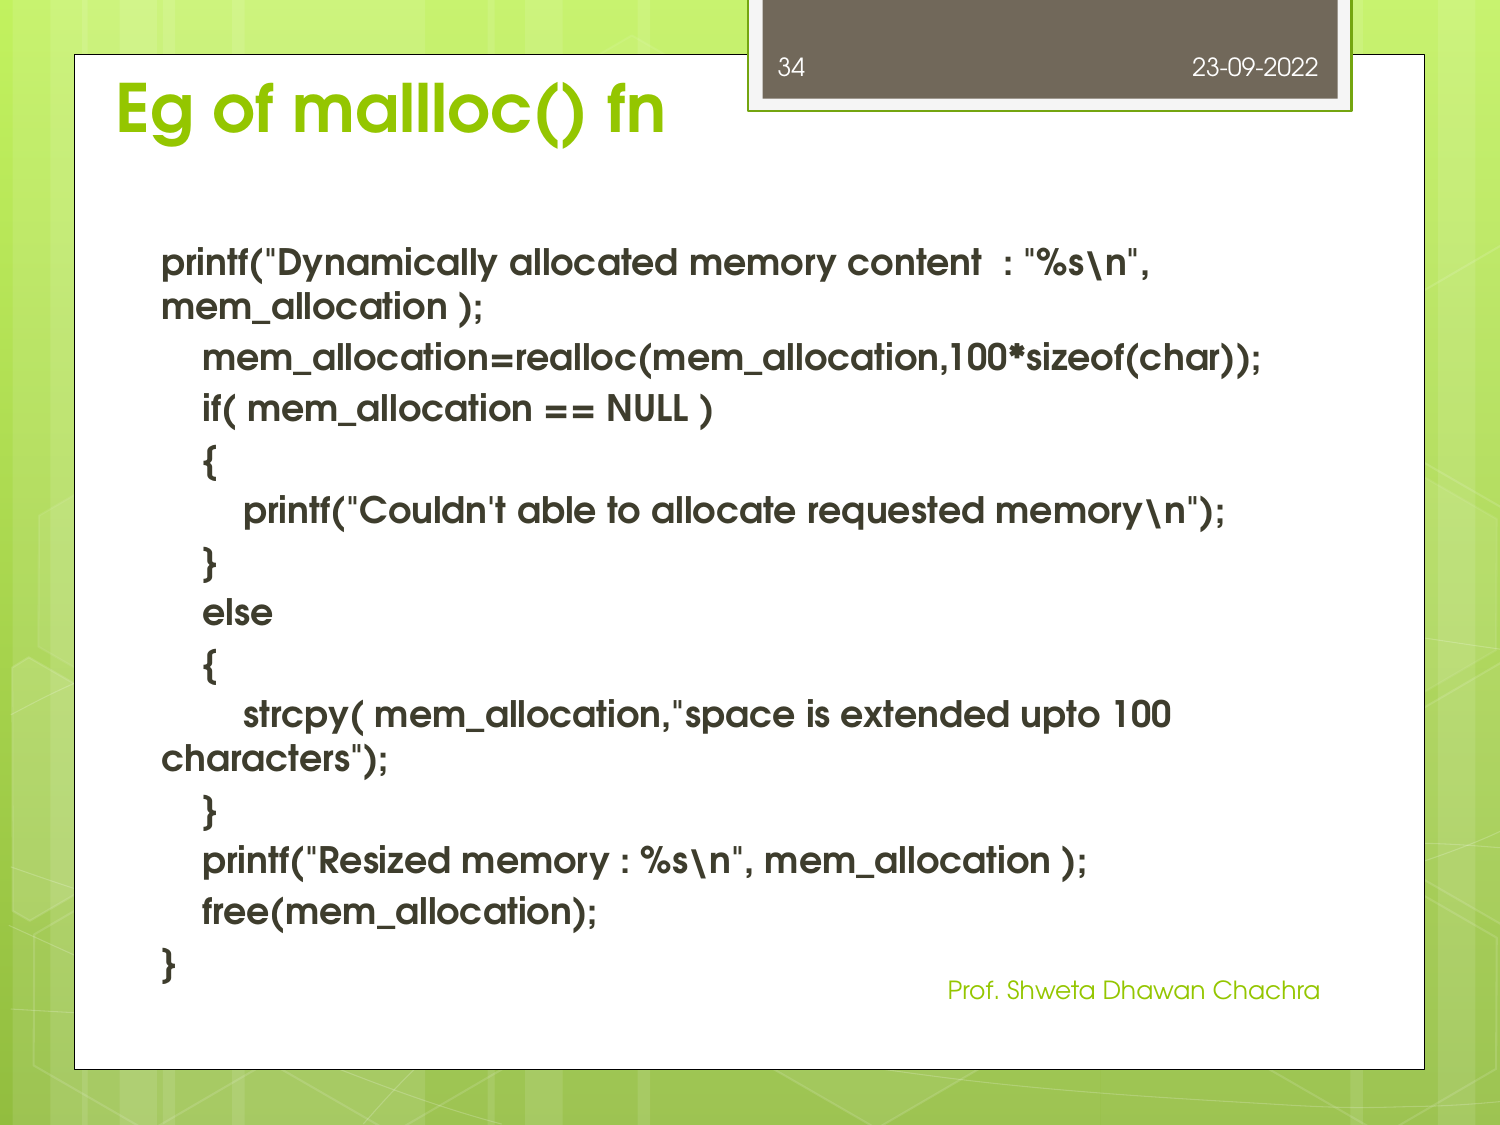

34
23-09-2022
# Eg of mallloc() fn
printf("Dynamically allocated memory content  : "%s\n", mem_allocation );
    mem_allocation=realloc(mem_allocation,100*sizeof(char));
    if( mem_allocation == NULL )
    {
        printf("Couldn't able to allocate requested memory\n");
    }
    else
    {
        strcpy( mem_allocation,"space is extended upto 100 characters");
    }
    printf("Resized memory : %s\n", mem_allocation );
    free(mem_allocation);
}

Prof. Shweta Dhawan Chachra